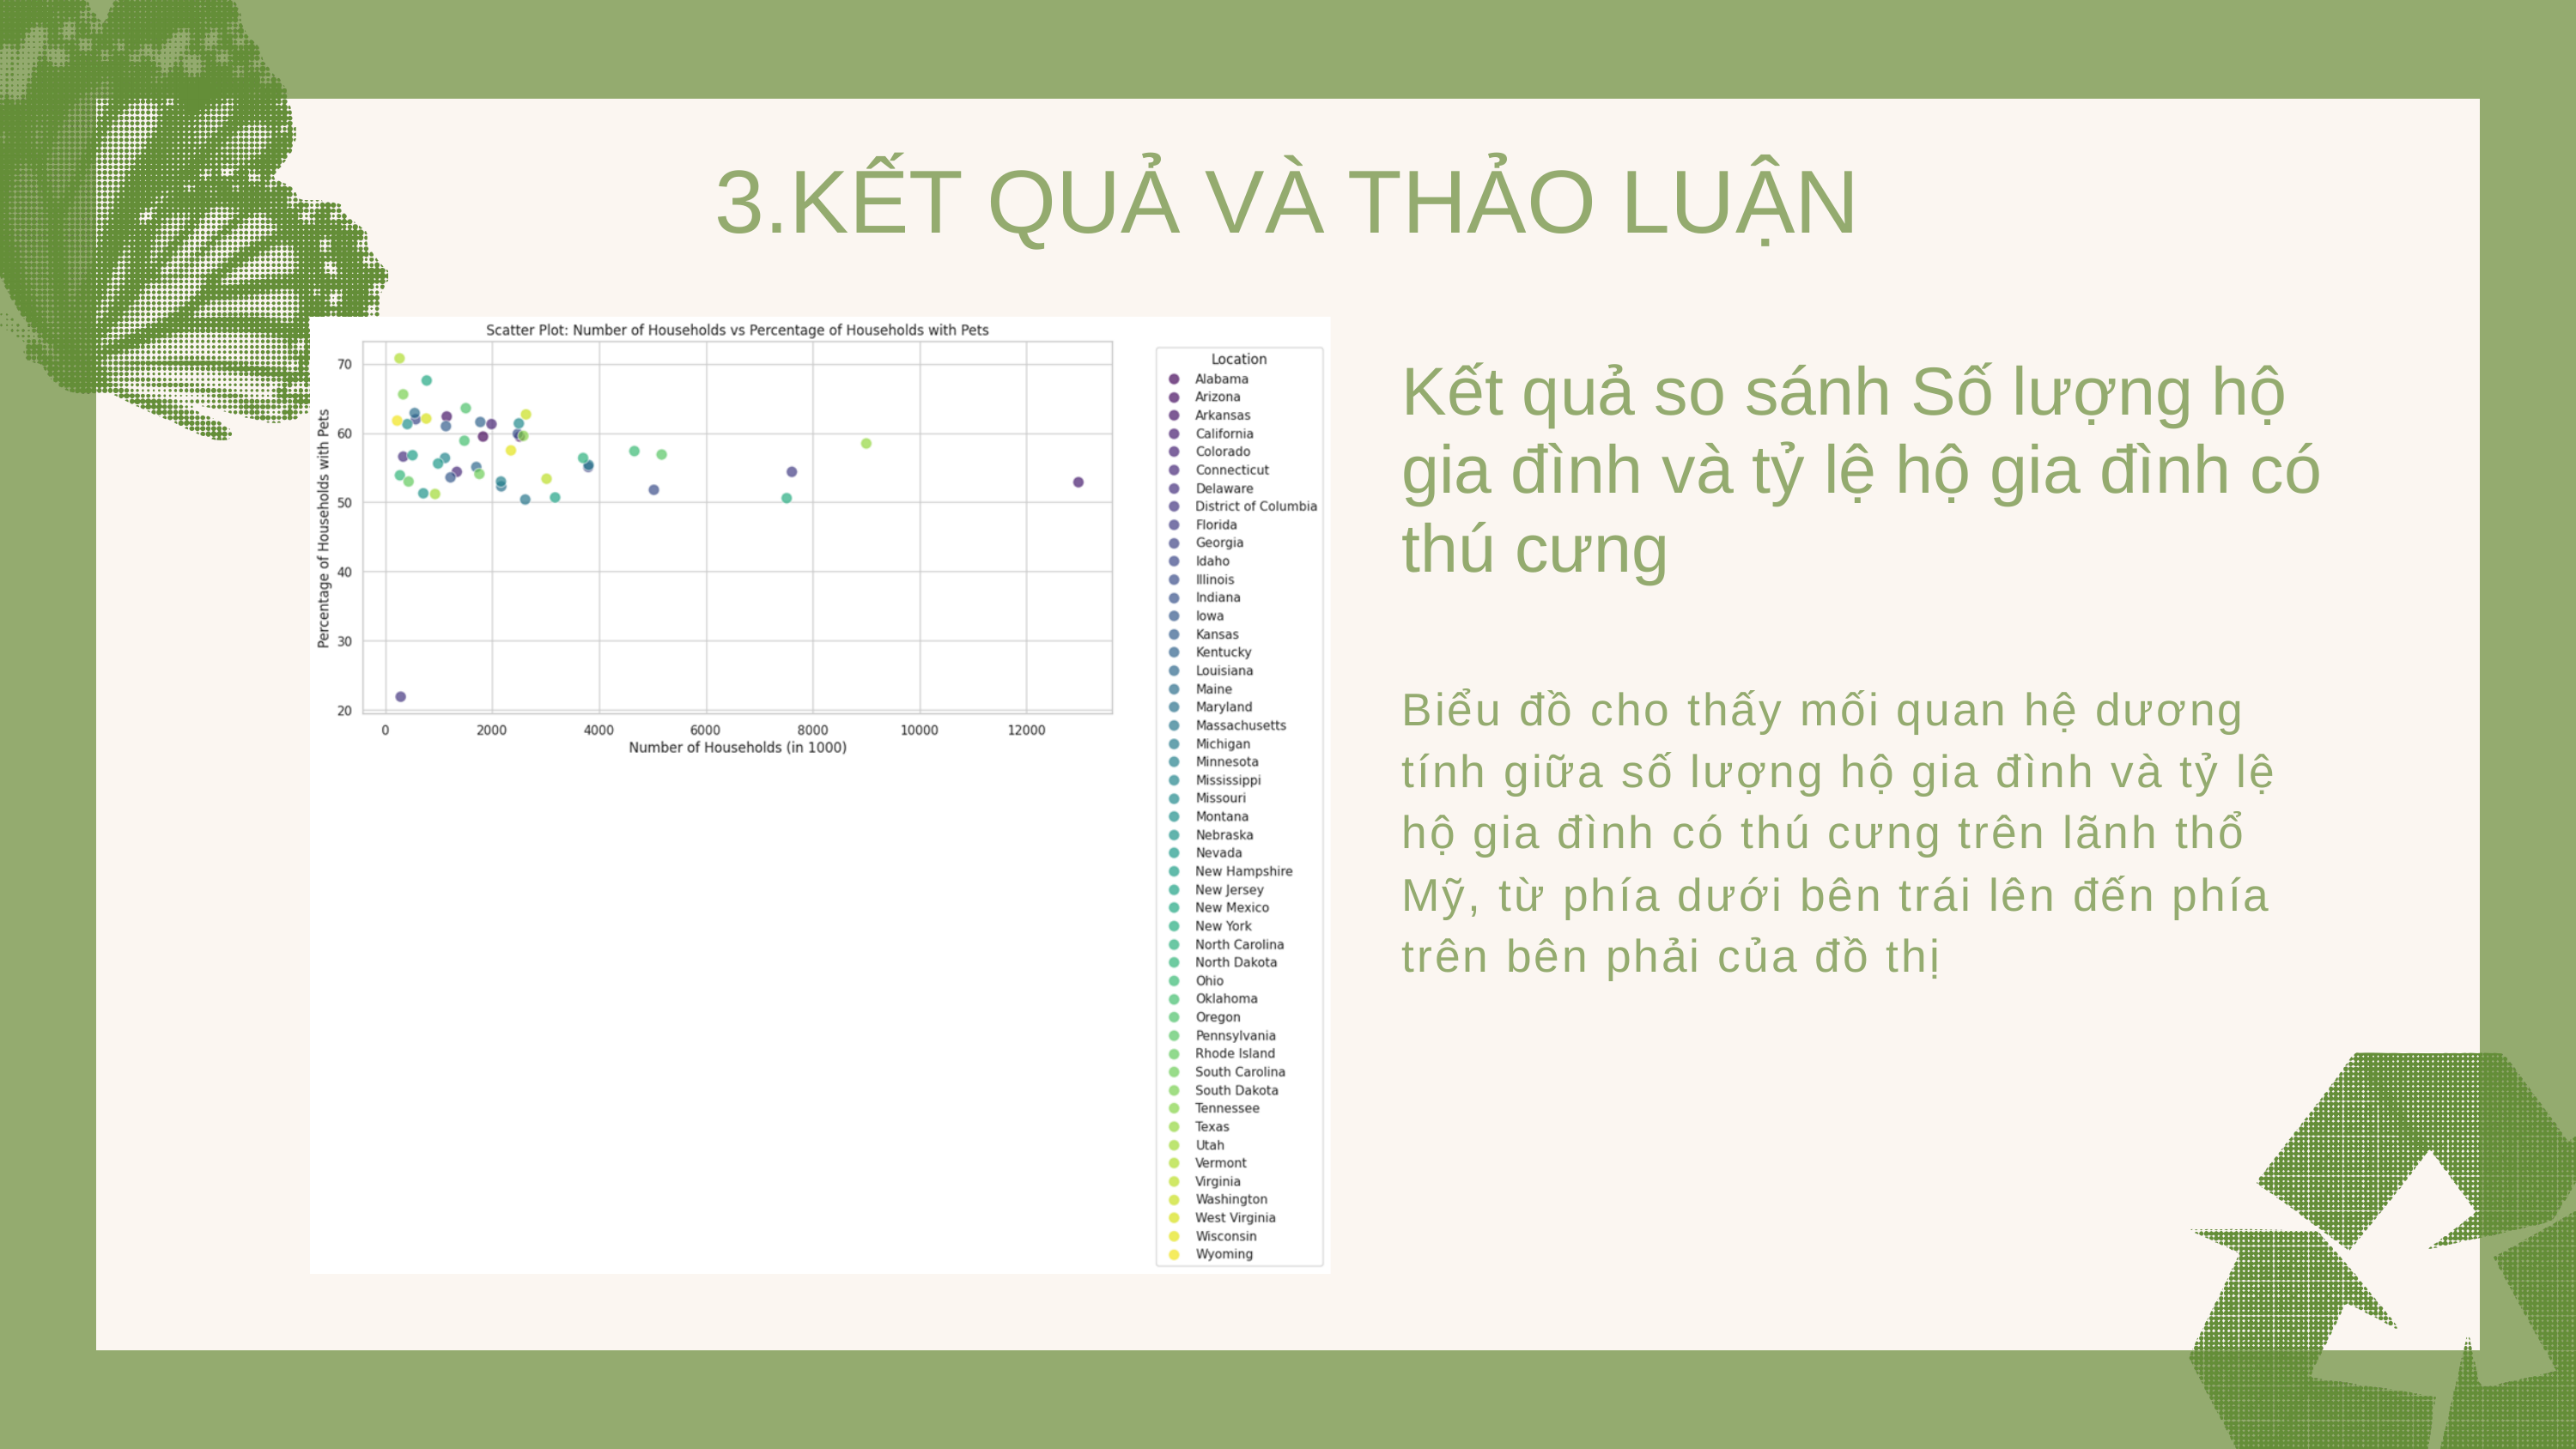

3.KẾT QUẢ VÀ THẢO LUẬN

Kết quả so sánh Số lượng hộ gia đình và tỷ lệ hộ gia đình có thú cưng
Biểu đồ cho thấy mối quan hệ dương tính giữa số lượng hộ gia đình và tỷ lệ hộ gia đình có thú cưng trên lãnh thổ Mỹ, từ phía dưới bên trái lên đến phía trên bên phải của đồ thị